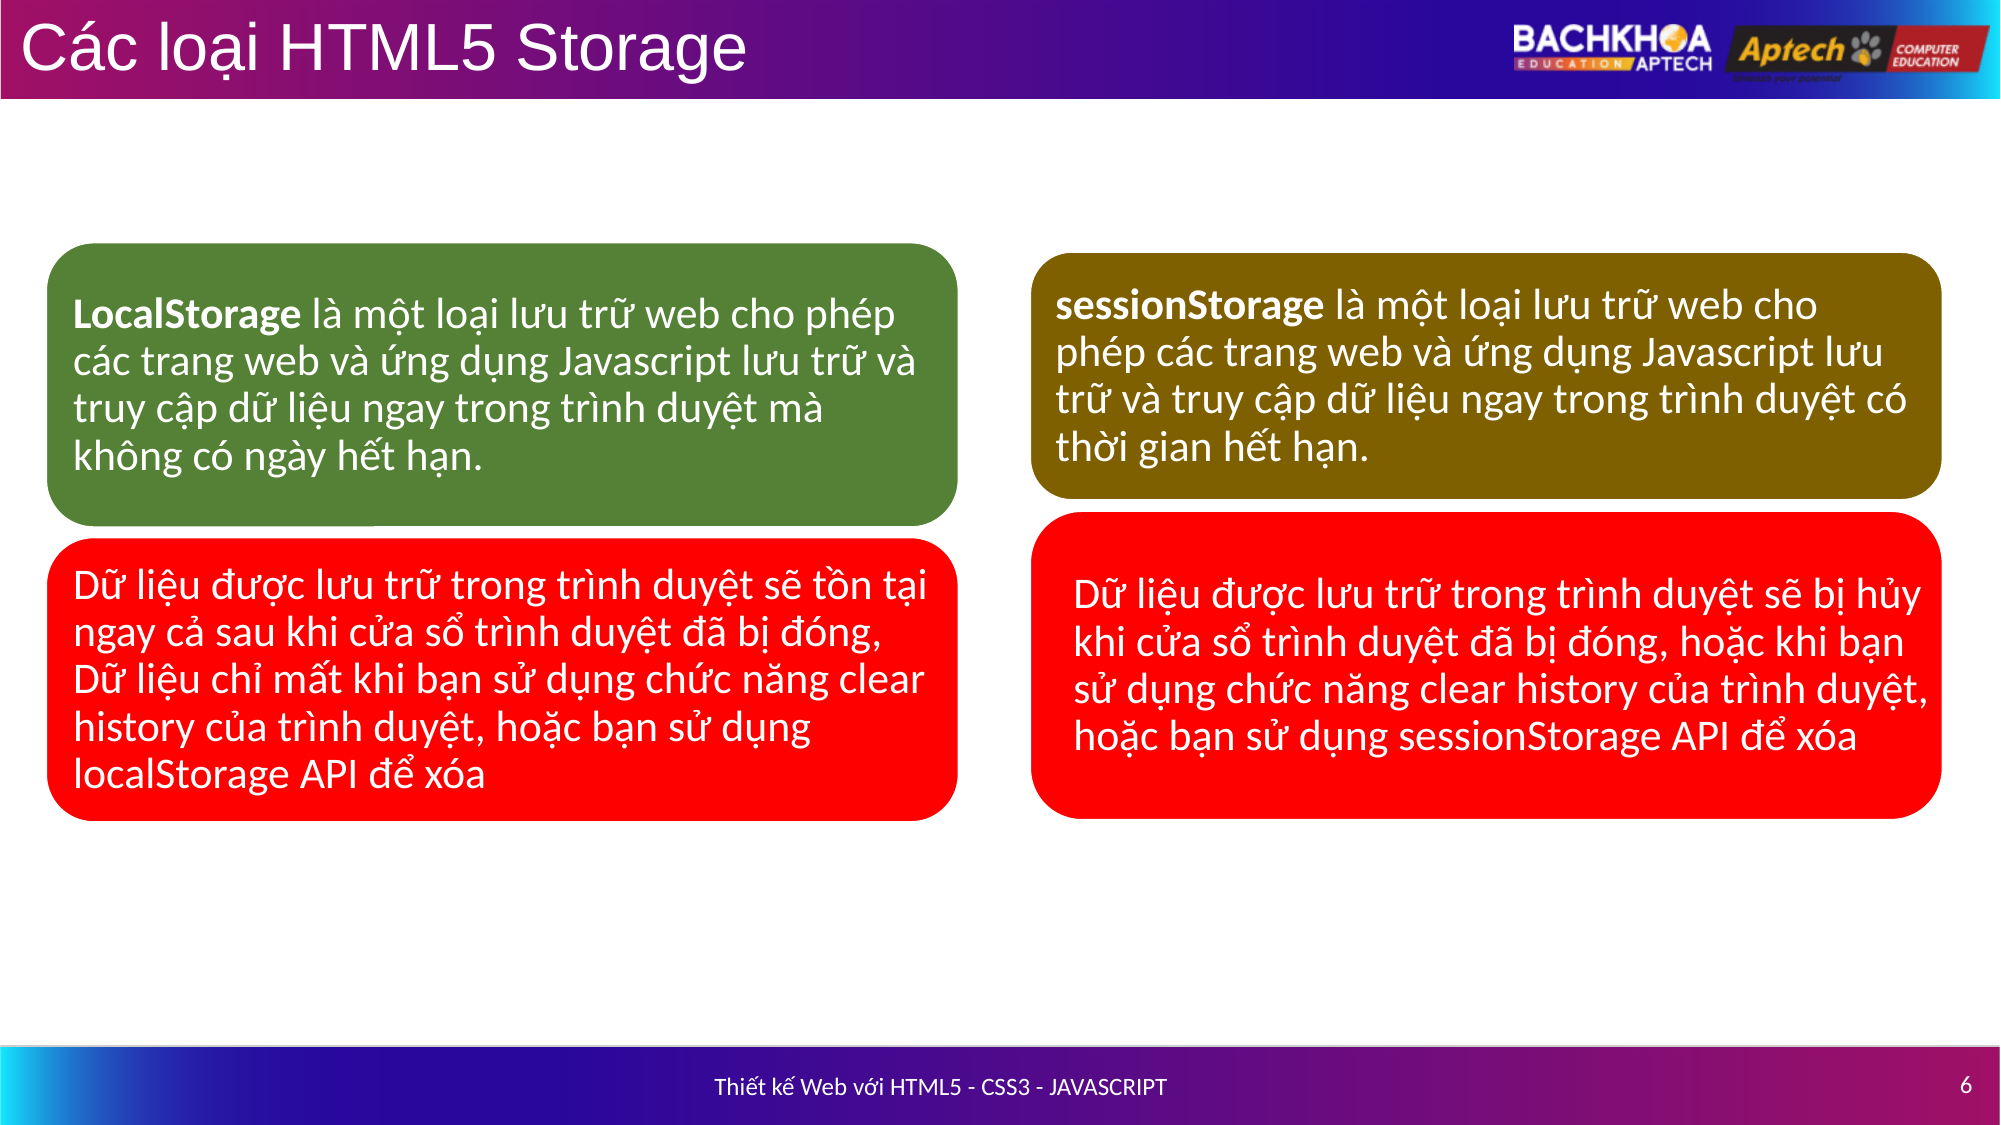

# Các loại HTML5 Storage

LocalStorage là một loại lưu trữ web cho phép các trang web và ứng dụng Javascript lưu trữ và truy cập dữ liệu ngay trong trình duyệt mà không có ngày hết hạn.

Dữ liệu được lưu trữ trong trình duyệt sẽ tồn tại ngay cả sau khi cửa sổ trình duyệt đã bị đóng, Dữ liệu chỉ mất khi bạn sử dụng chức năng clear history của trình duyệt, hoặc bạn sử dụng localStorage API để xóa

sessionStorage là một loại lưu trữ web cho phép các trang web và ứng dụng Javascript lưu trữ và truy cập dữ liệu ngay trong trình duyệt có thời gian hết hạn.

Dữ liệu được lưu trữ trong trình duyệt sẽ bị hủy khi cửa sổ trình duyệt đã bị đóng, hoặc khi bạn sử dụng chức năng clear history của trình duyệt, hoặc bạn sử dụng sessionStorage API để xóa
6
Thiết kế Web với HTML5 - CSS3 - JAVASCRIPT